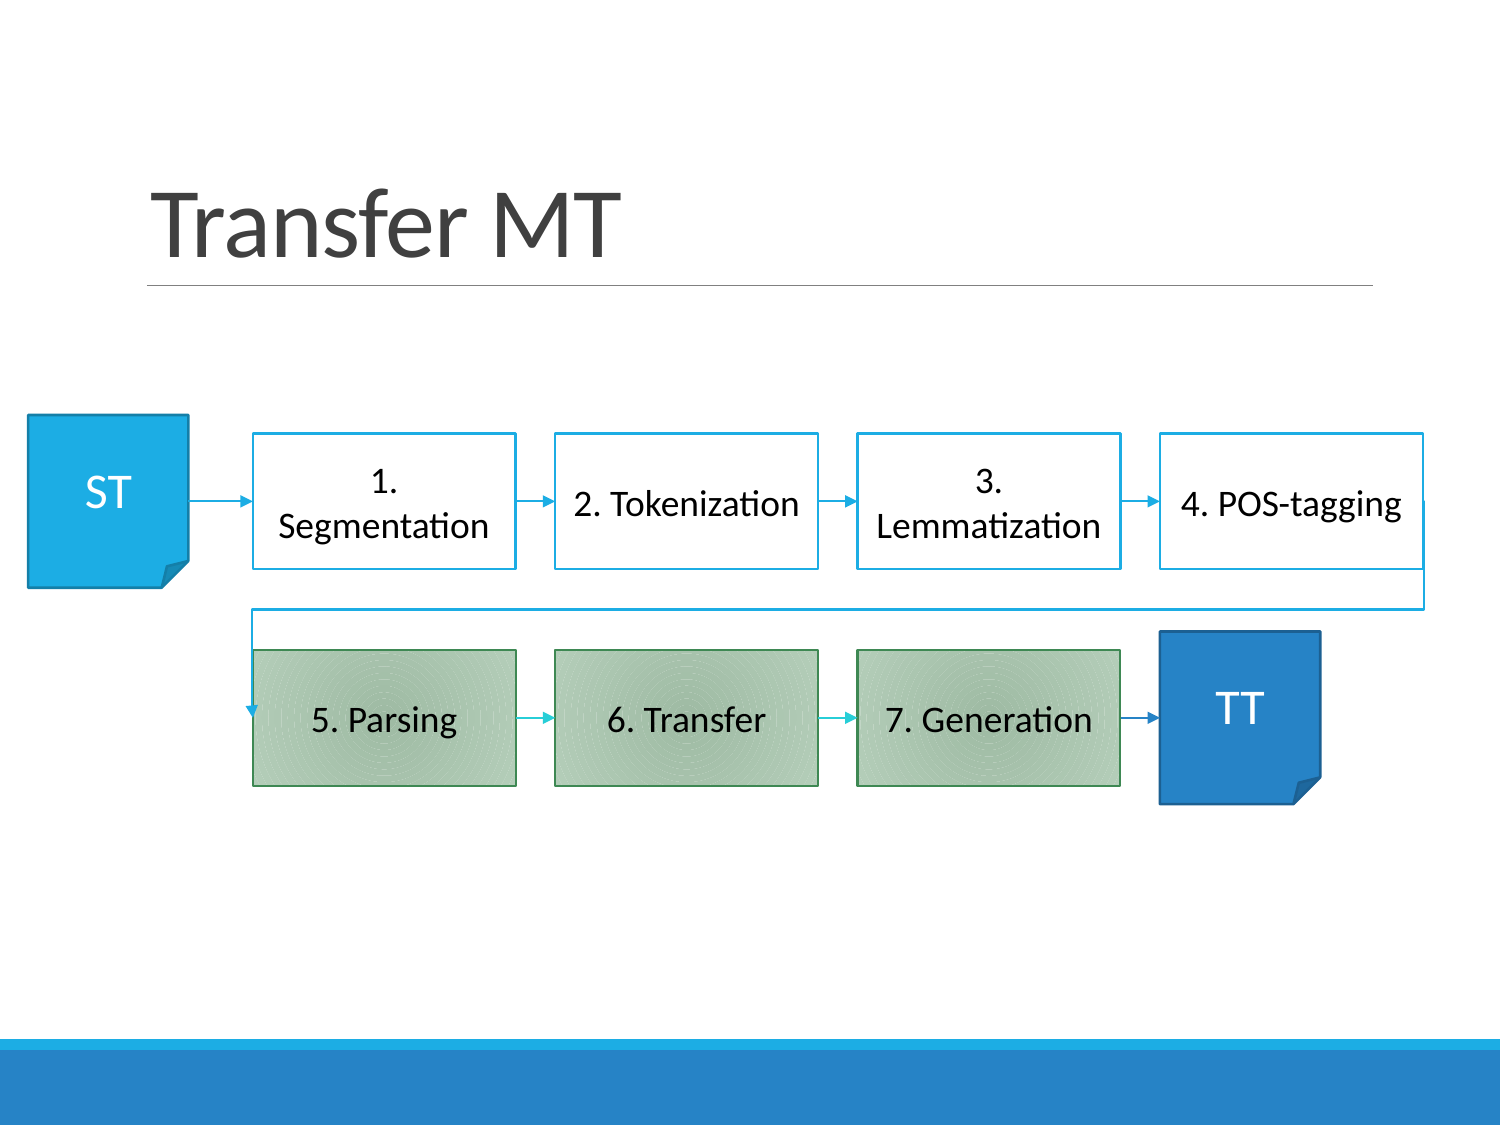

# Transfer MT
ST
1. Segmentation
2. Tokenization
3. Lemmatization
4. POS-tagging
TT
5. Parsing
6. Transfer
7. Generation